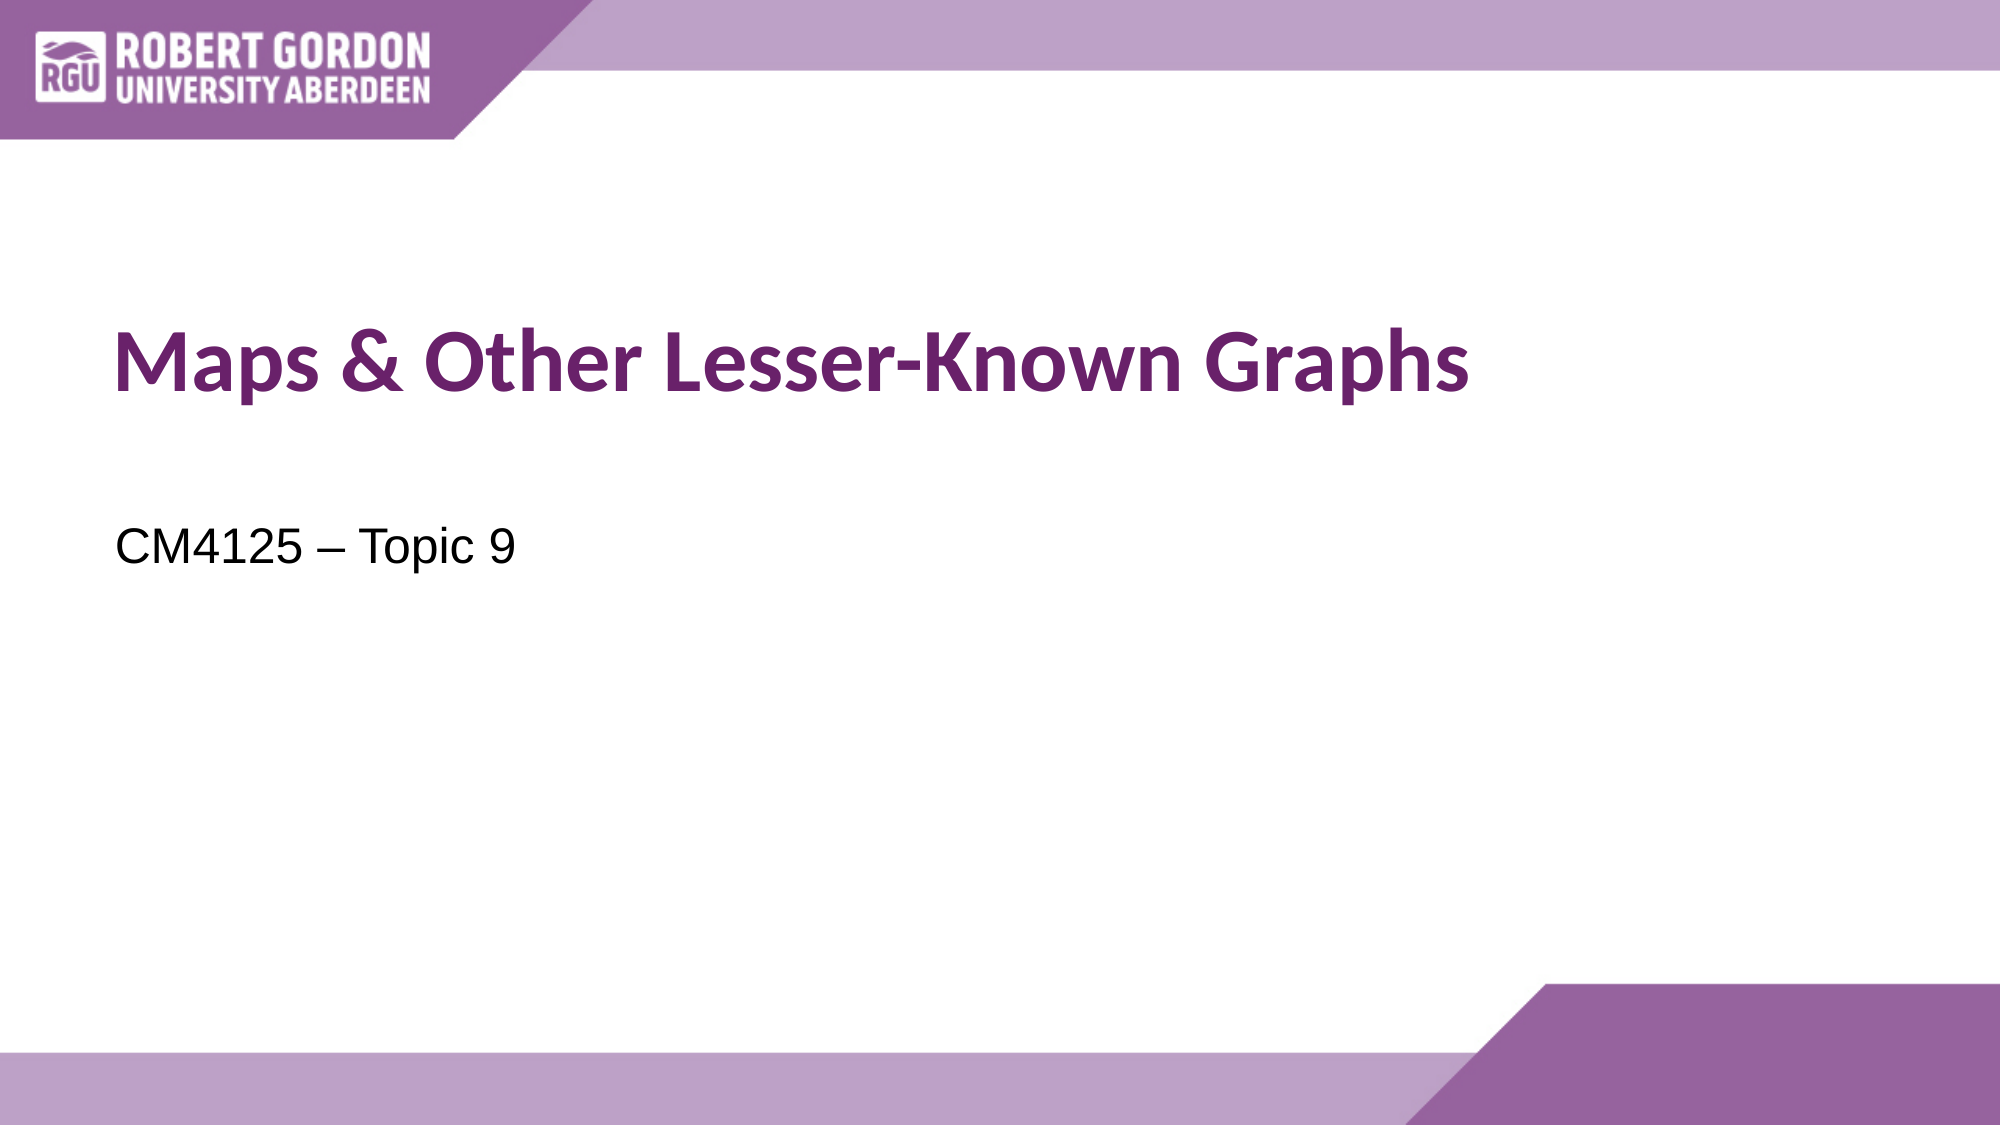

# Maps & Other Lesser-Known Graphs
CM4125 – Topic 9